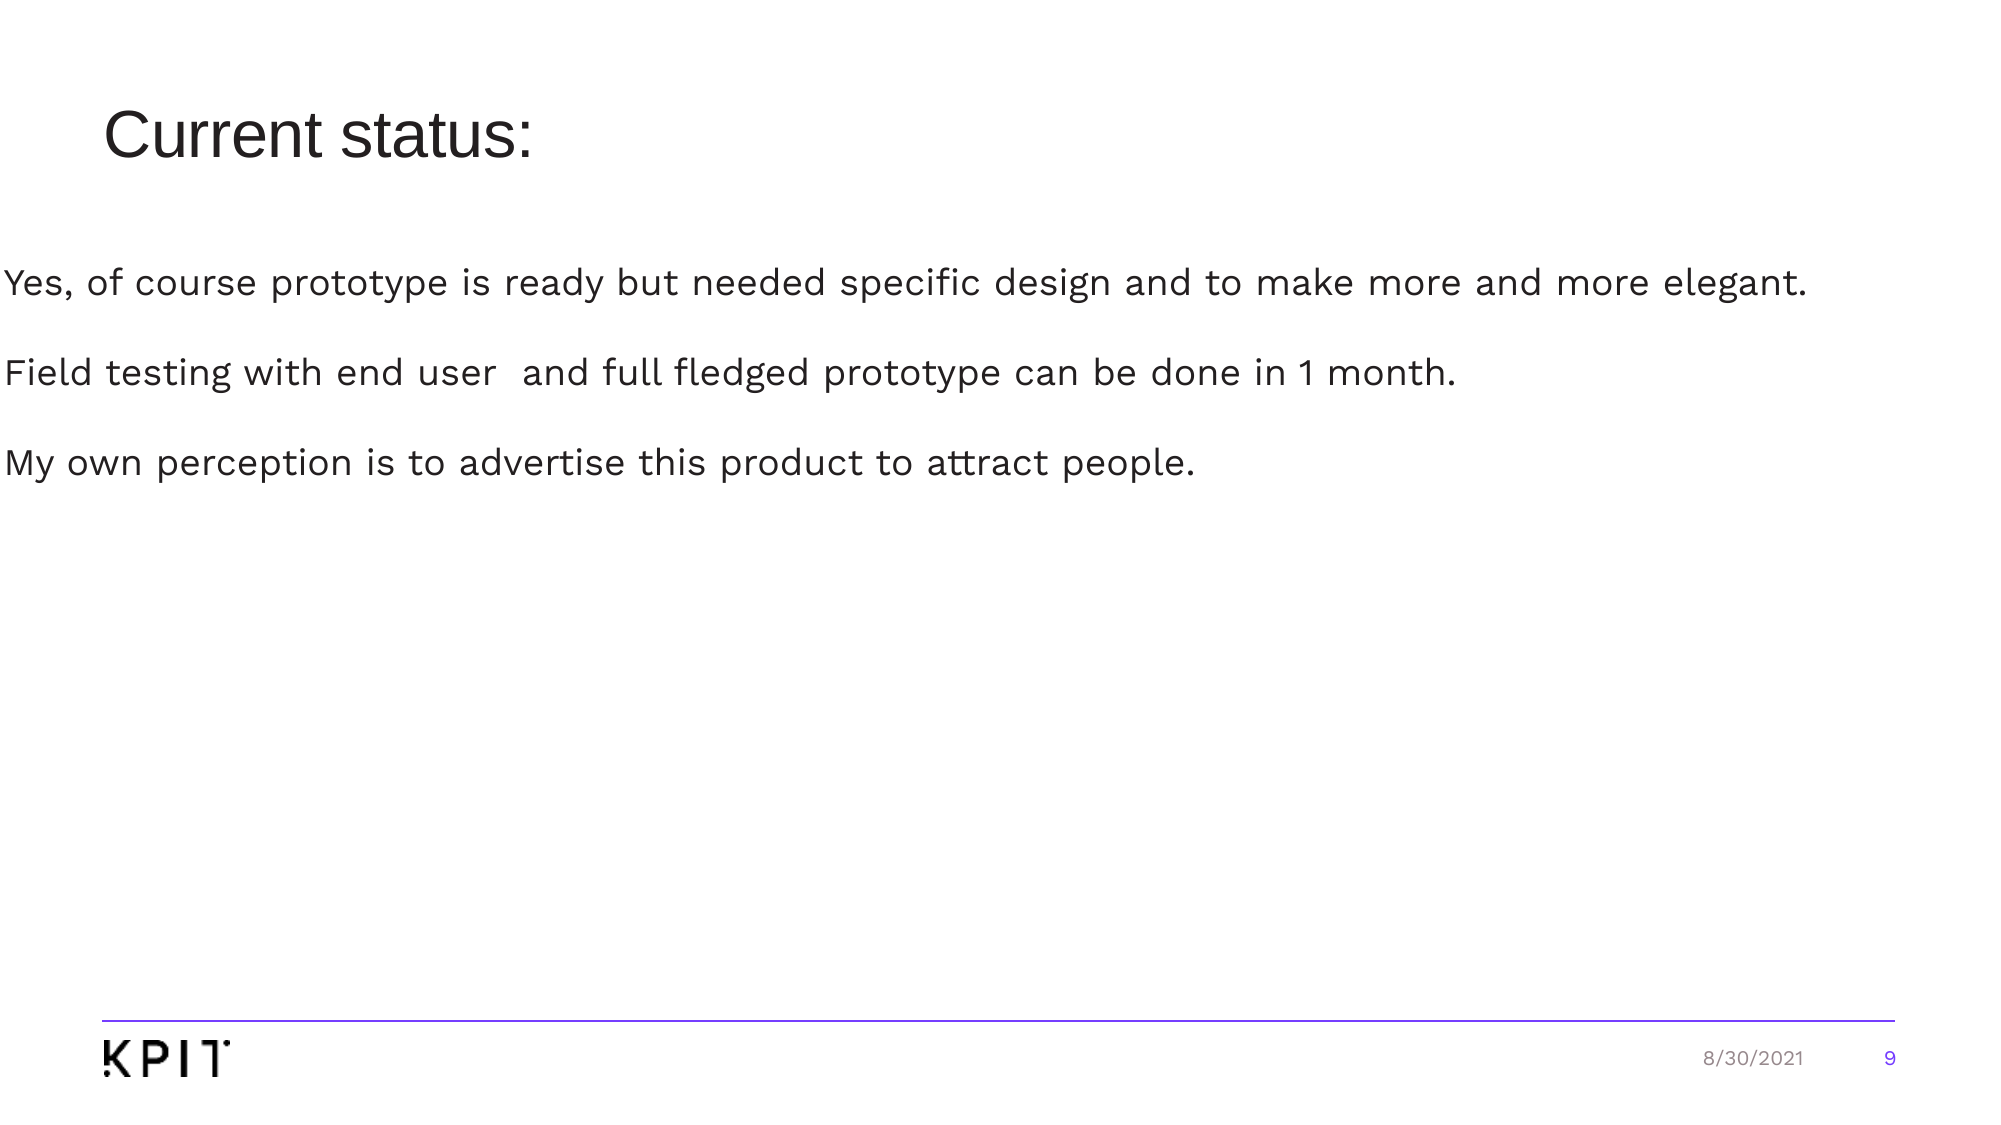

# Current status:
Yes, of course prototype is ready but needed specific design and to make more and more elegant.

Field testing with end user  and full fledged prototype can be done in 1 month.

My own perception is to advertise this product to attract people.

9
8/30/2021